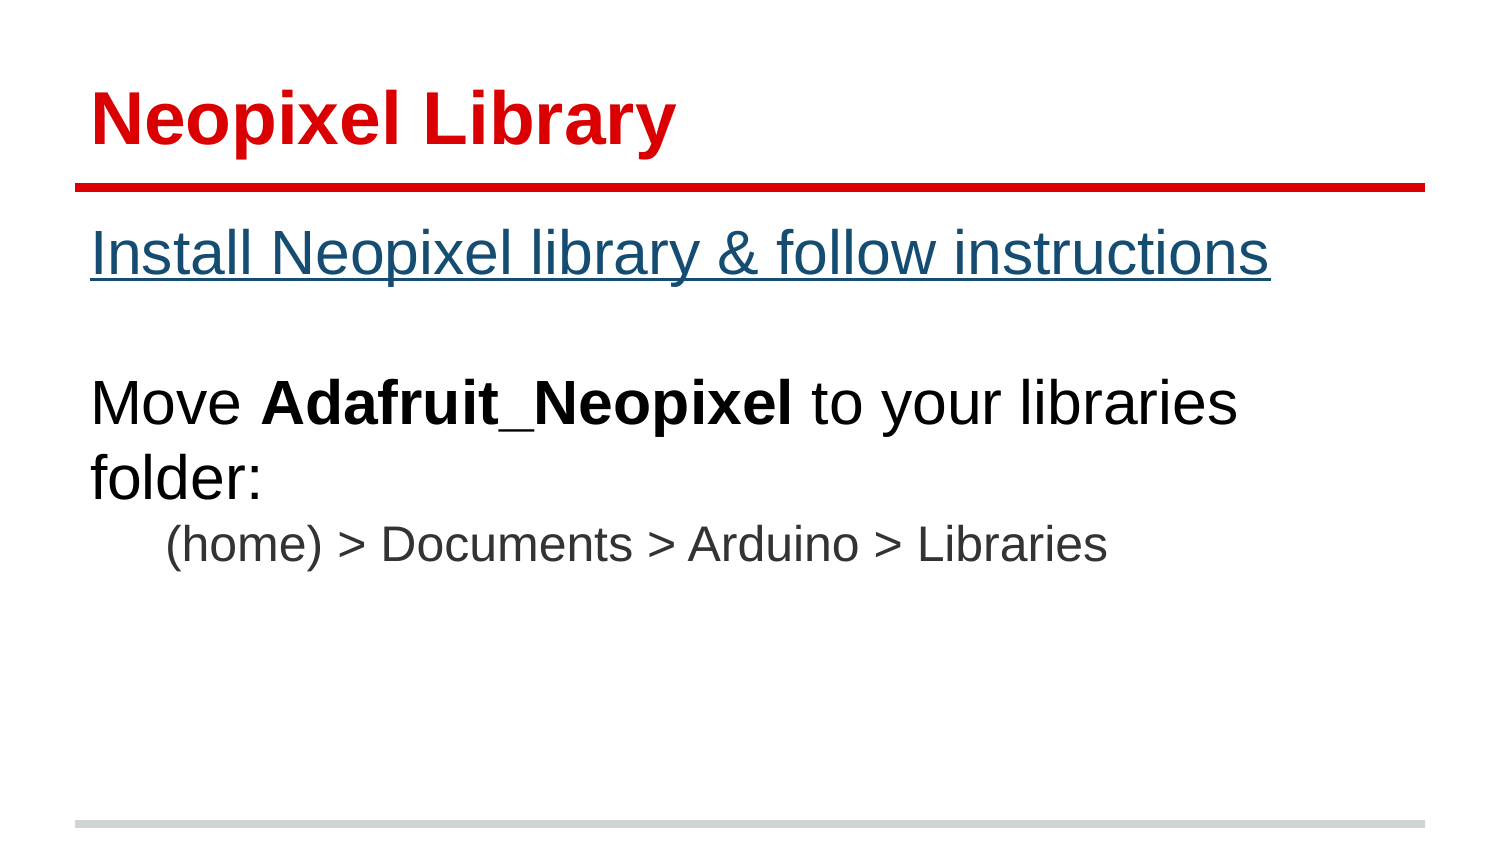

# Neopixel Library
Install Neopixel library & follow instructions

Move Adafruit_Neopixel to your libraries folder:
(home) > Documents > Arduino > Libraries